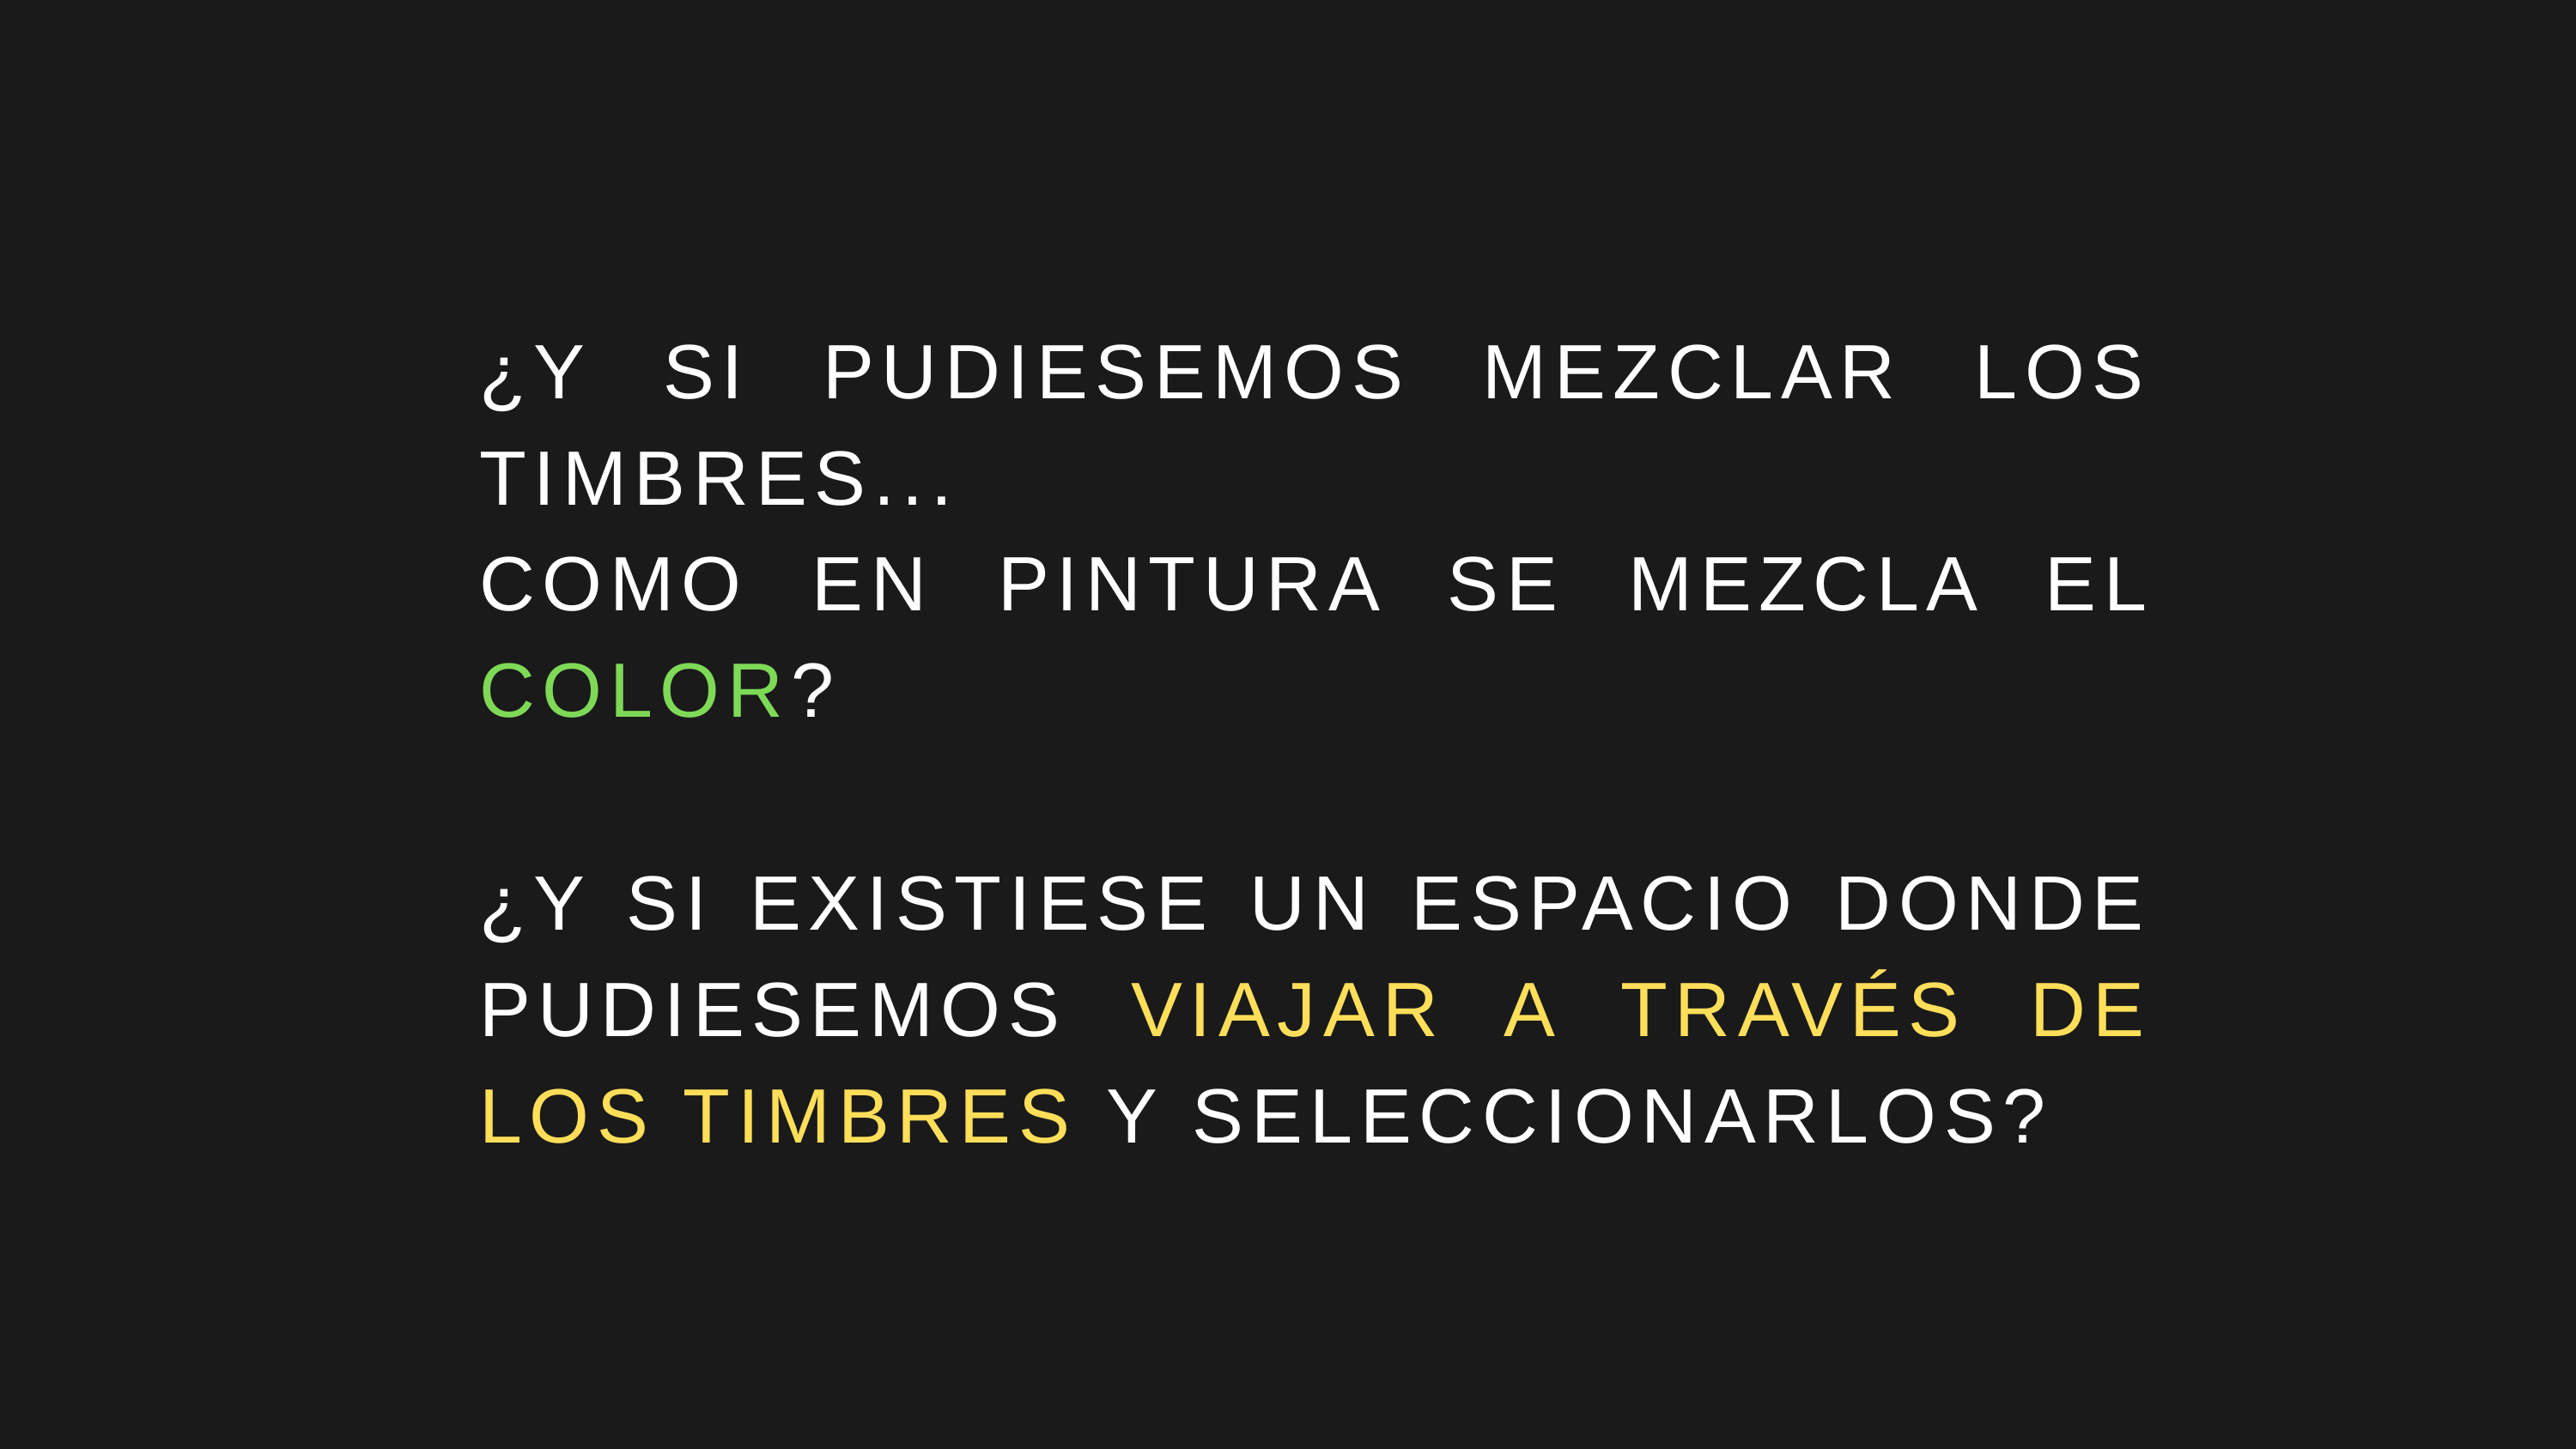

¿Y SI PUDIESEMOS MEZCLAR LOS TIMBRES...
COMO EN PINTURA SE MEZCLA EL COLOR?

¿Y SI EXISTIESE UN ESPACIO DONDE PUDIESEMOS VIAJAR A TRAVÉS DE LOS TIMBRES Y SELECCIONARLOS?